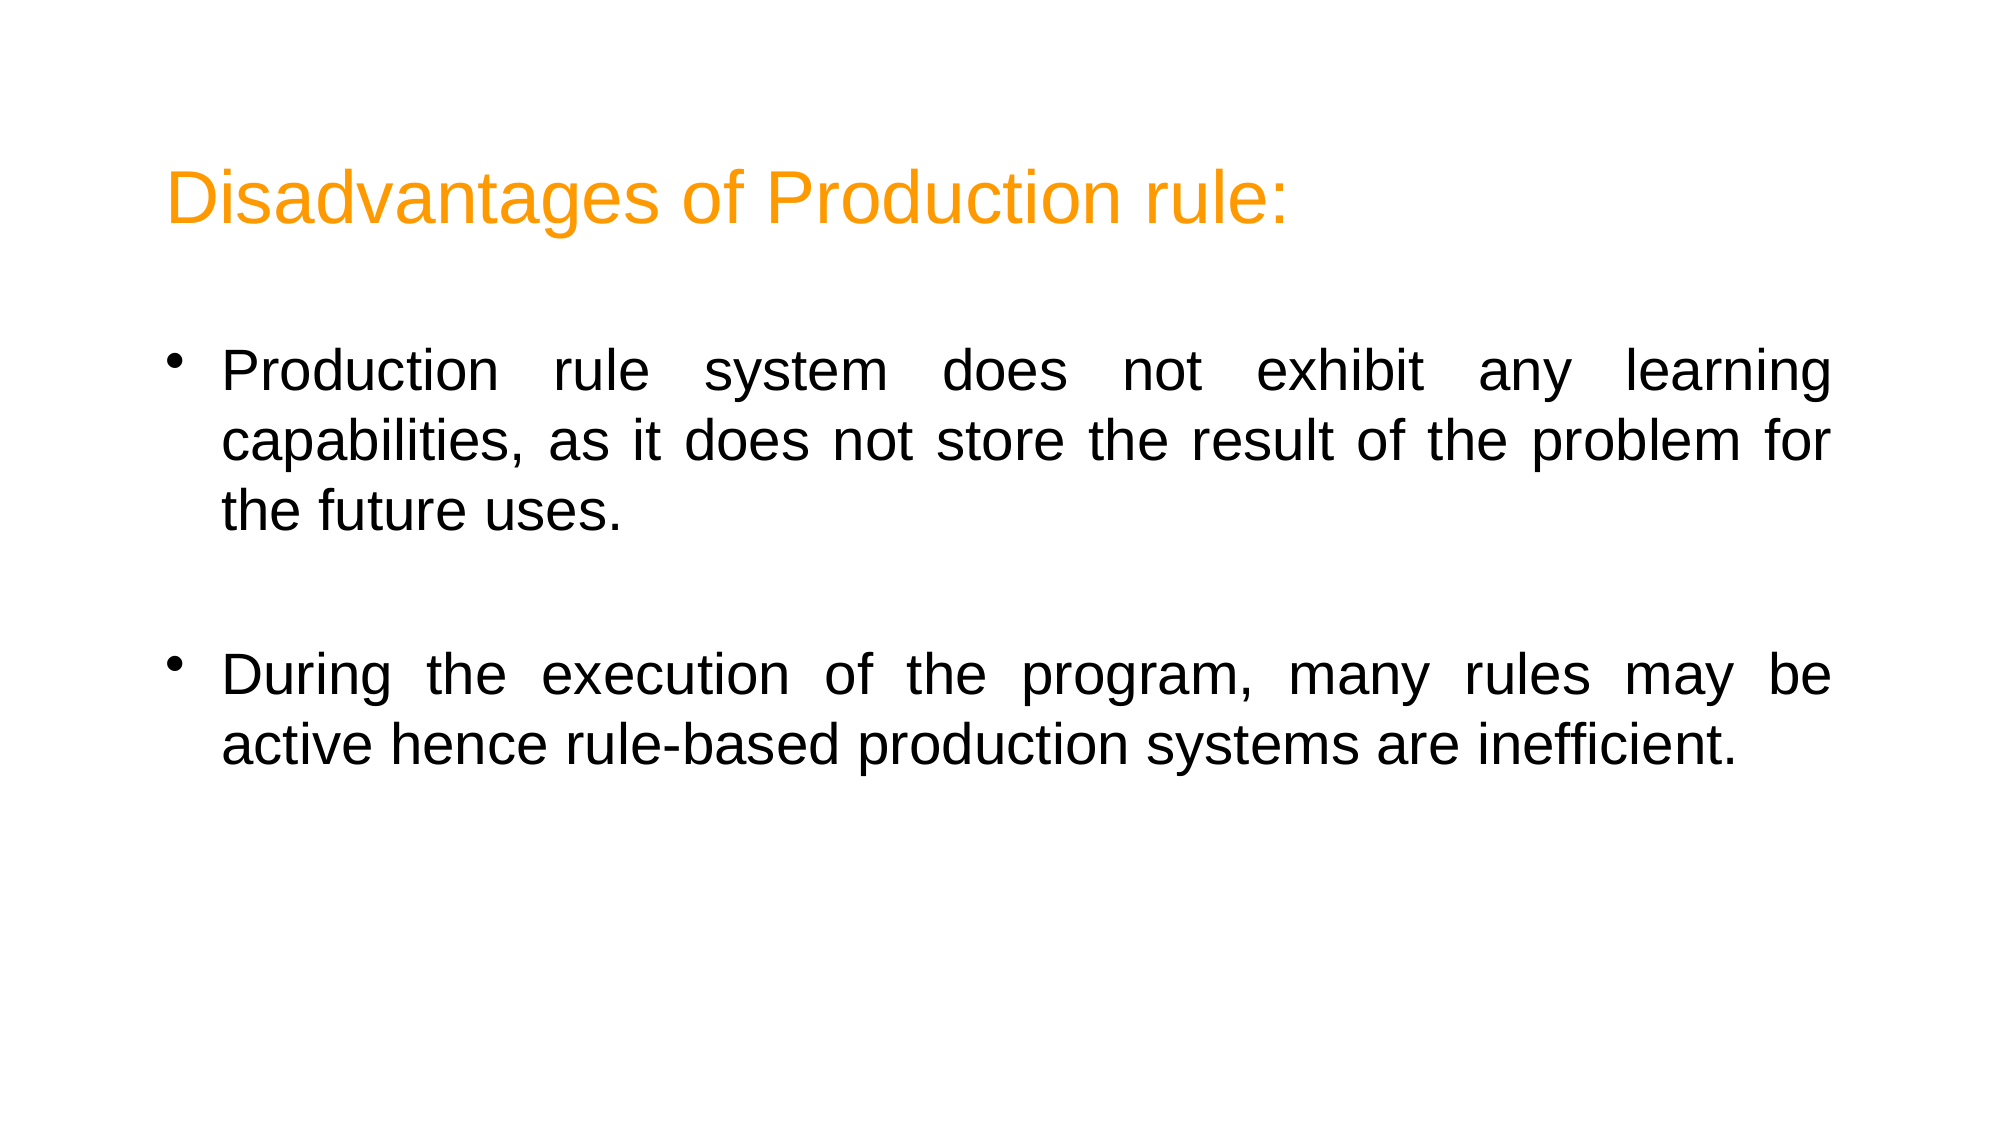

# Disadvantages of Production rule:
Production rule system does not exhibit any learning capabilities, as it does not store the result of the problem for the future uses.

During the execution of the program, many rules may be active hence rule-based production systems are inefficient.